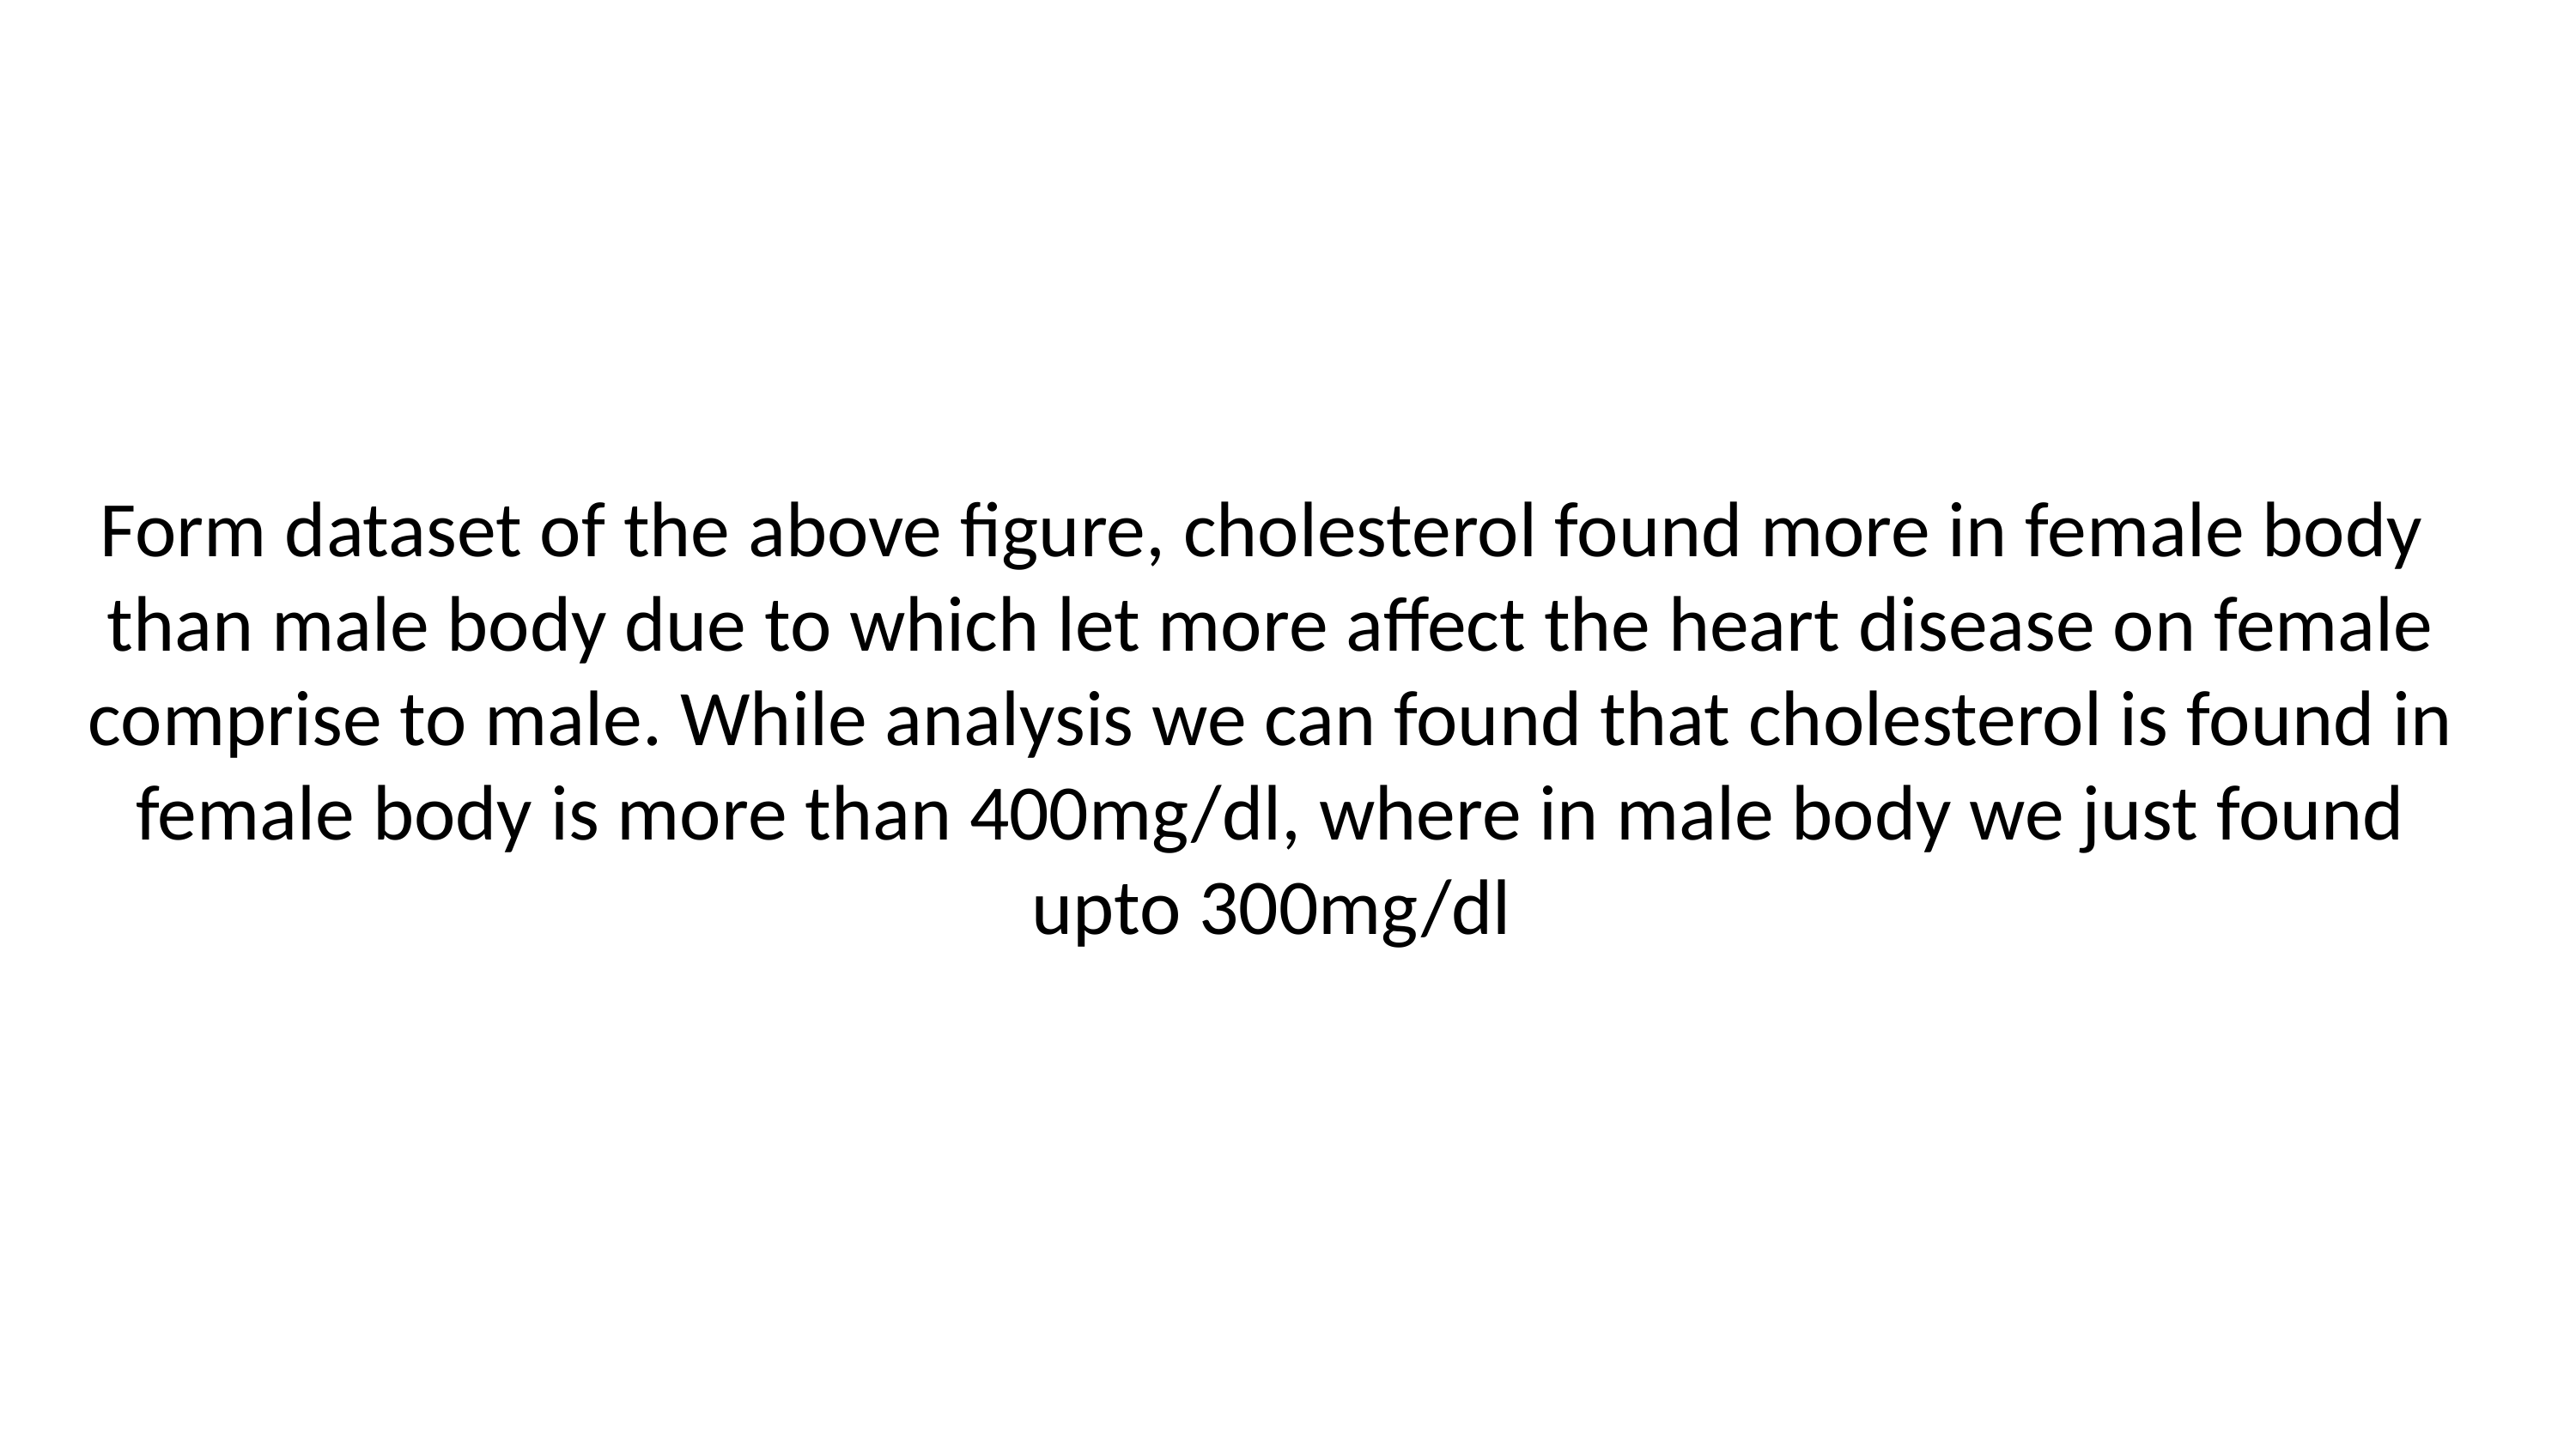

# Form dataset of the above figure, cholesterol found more in female body  than male body due to which let more affect the heart disease on female comprise to male. While analysis we can found that cholesterol is found in female body is more than 400mg/dl, where in male body we just found upto 300mg/dl